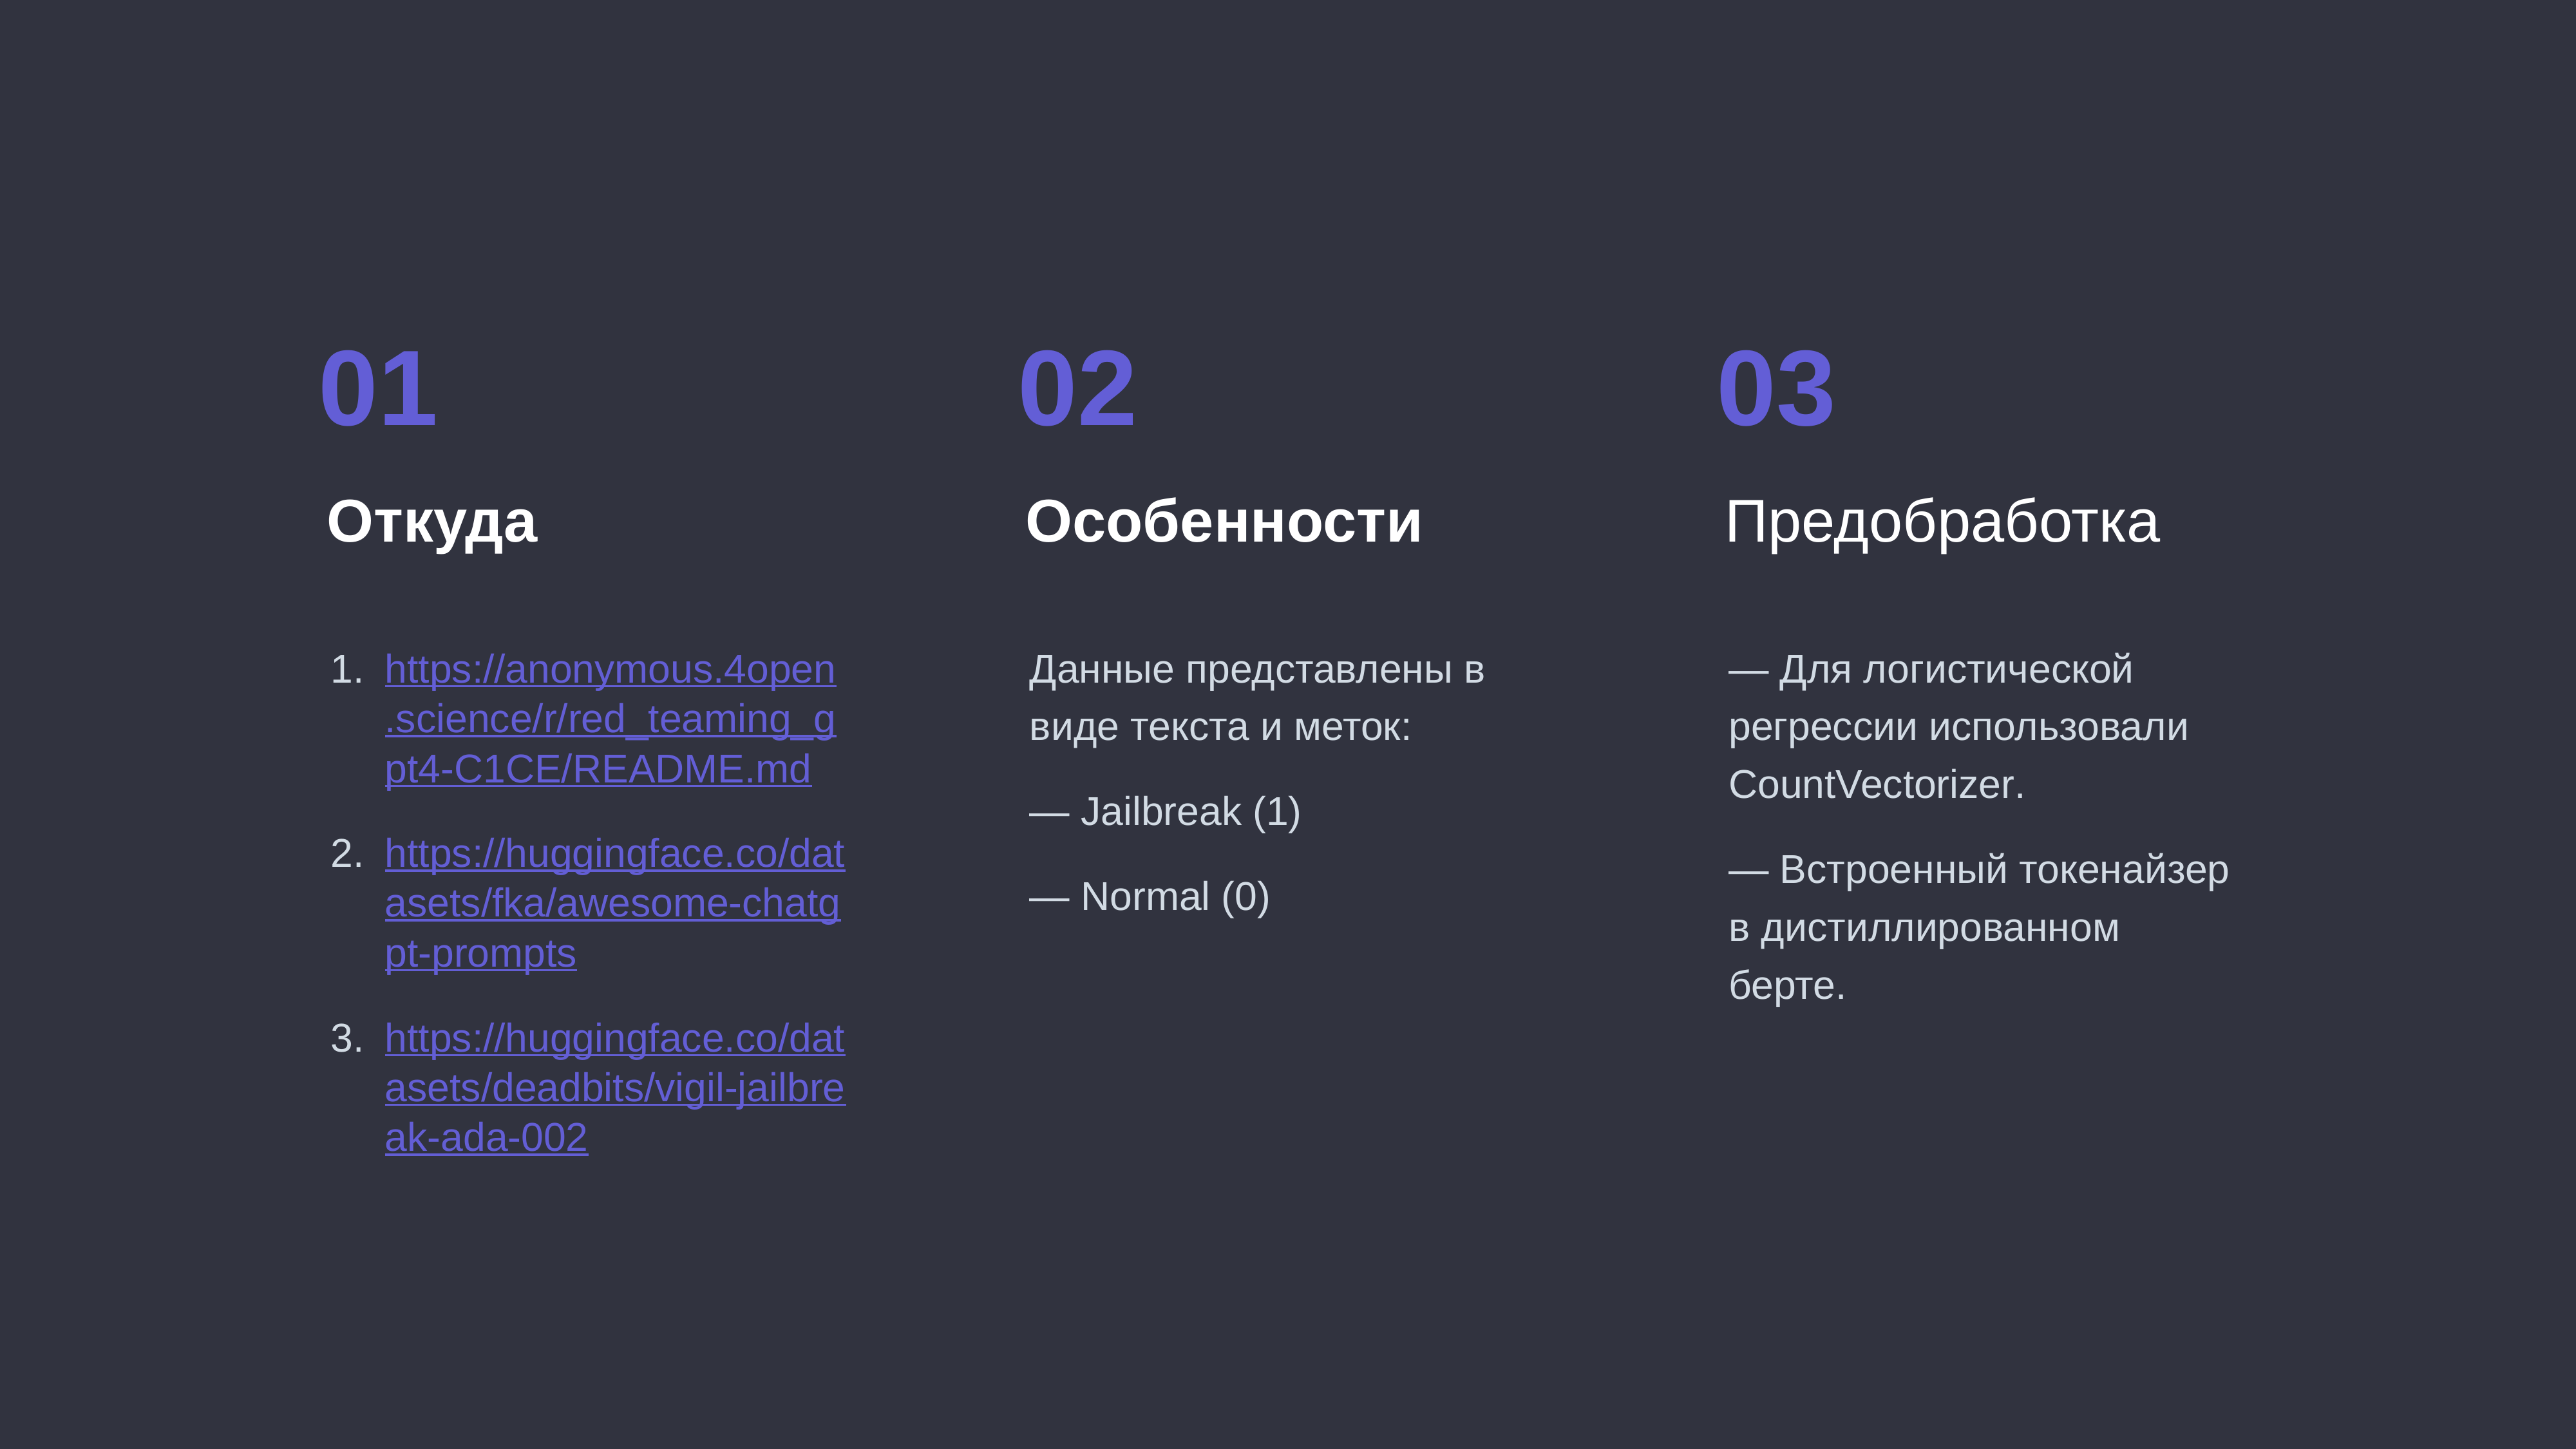

01
02
03
Откуда
Особенности
Предобработка
https://anonymous.4open.science/r/red_teaming_gpt4-C1CE/README.md
https://huggingface.co/datasets/fka/awesome-chatgpt-prompts
https://huggingface.co/datasets/deadbits/vigil-jailbreak-ada-002
Данные представлены в виде текста и меток:
— Jailbreak (1)
— Normal (0)
— Для логистической регрессии использовали CountVectorizer.
— Встроенный токенайзер в дистиллированном берте.